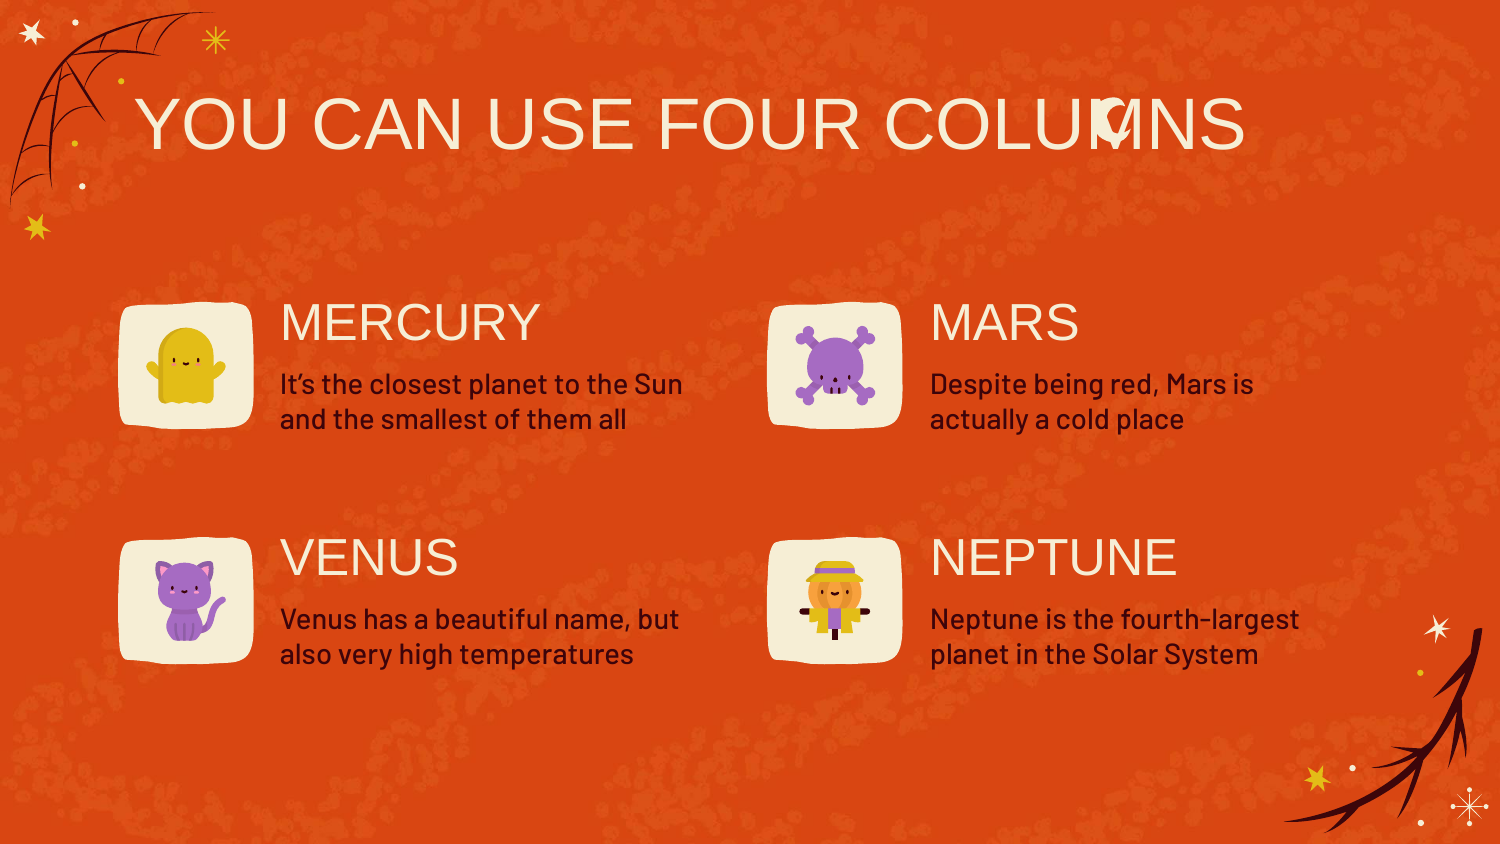

YOU CAN USE FOUR COLUMNS

# MERCURY
MARS

It’s the closest planet to the Sun and the smallest of them all
Despite being red, Mars is actually a cold place
VENUS
NEPTUNE

Venus has a beautiful name, but also very high temperatures
Neptune is the fourth-largest planet in the Solar System